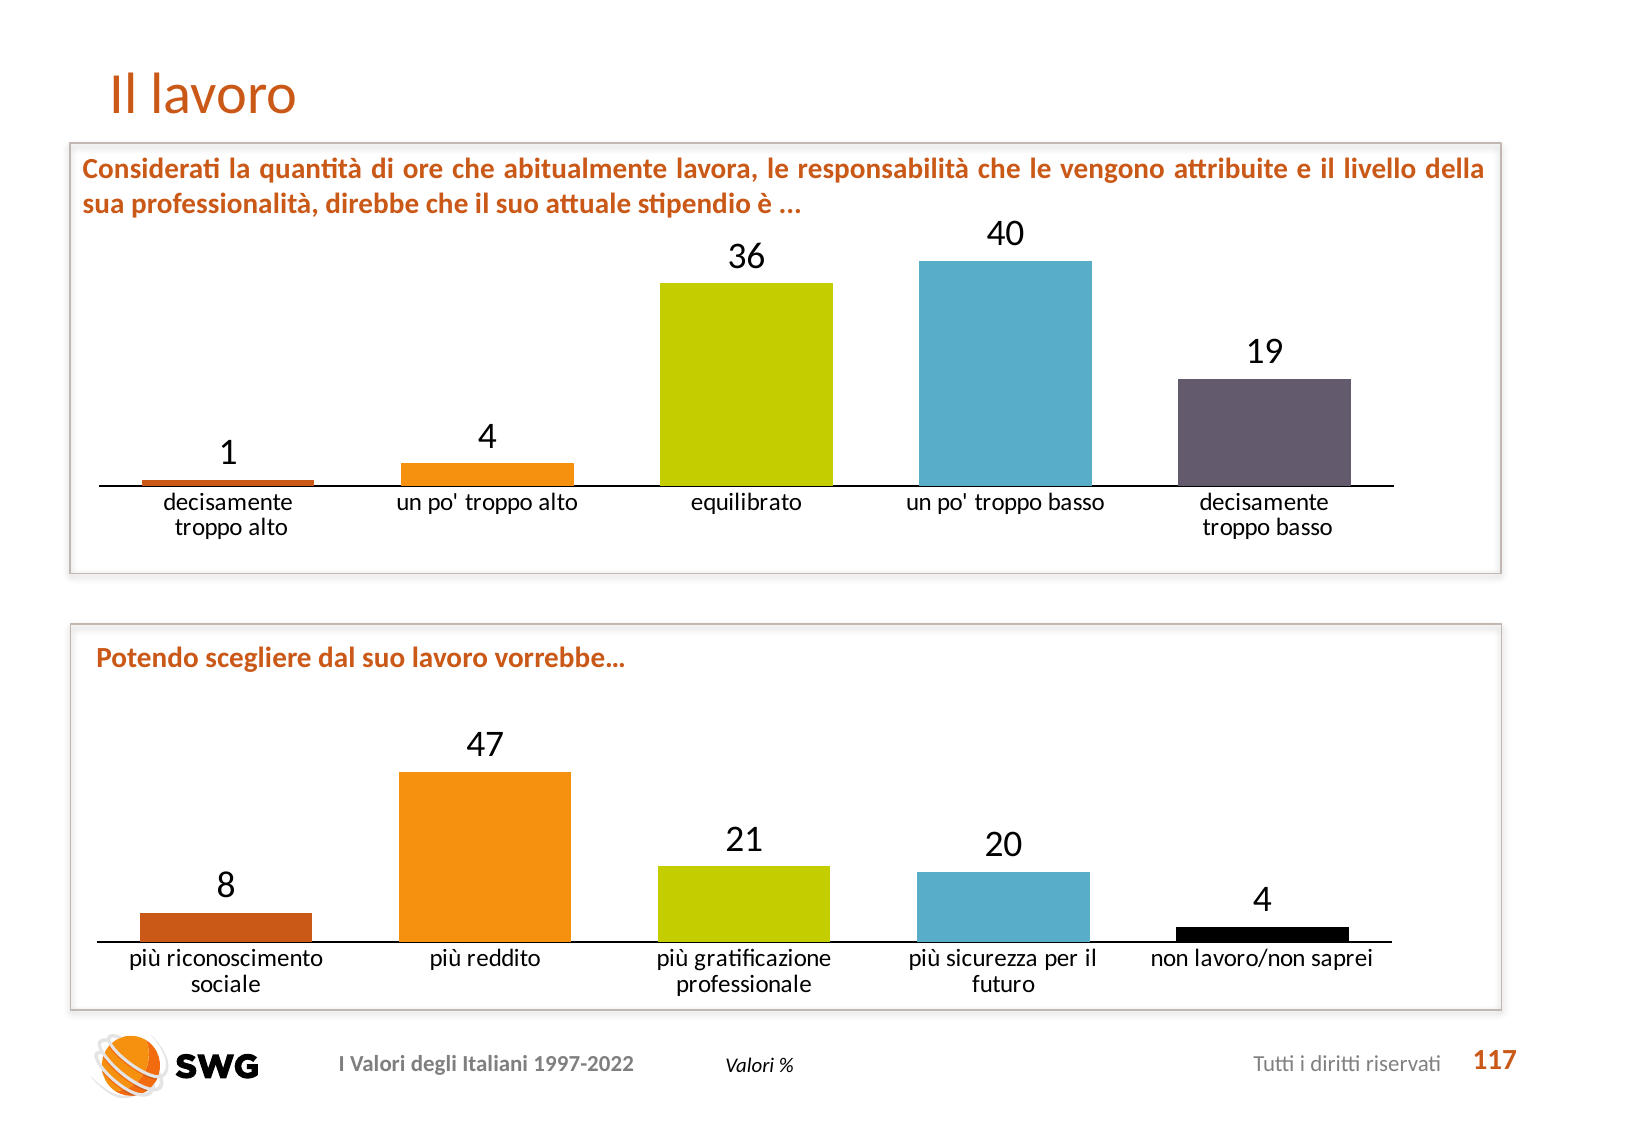

# Il lavoro
Considerati la quantità di ore che abitualmente lavora, le responsabilità che le vengono attribuite e il livello della sua professionalità, direbbe che il suo attuale stipendio è ...

### Chart

| Category | Serie 1 |
|---|---|
| decisamente
 troppo alto | 1.0 |
| un po' troppo alto | 4.0 |
| equilibrato | 36.0 |
| un po' troppo basso | 40.0 |
| decisamente
 troppo basso | 19.0 |

### Chart

| Category | Serie 1 |
|---|---|
| più riconoscimento sociale | 8.2 |
| più reddito | 47.1 |
| più gratificazione professionale | 21.0 |
| più sicurezza per il futuro | 19.5 |
| non lavoro/non saprei | 4.2 |
Potendo scegliere dal suo lavoro vorrebbe…
117
Valori %